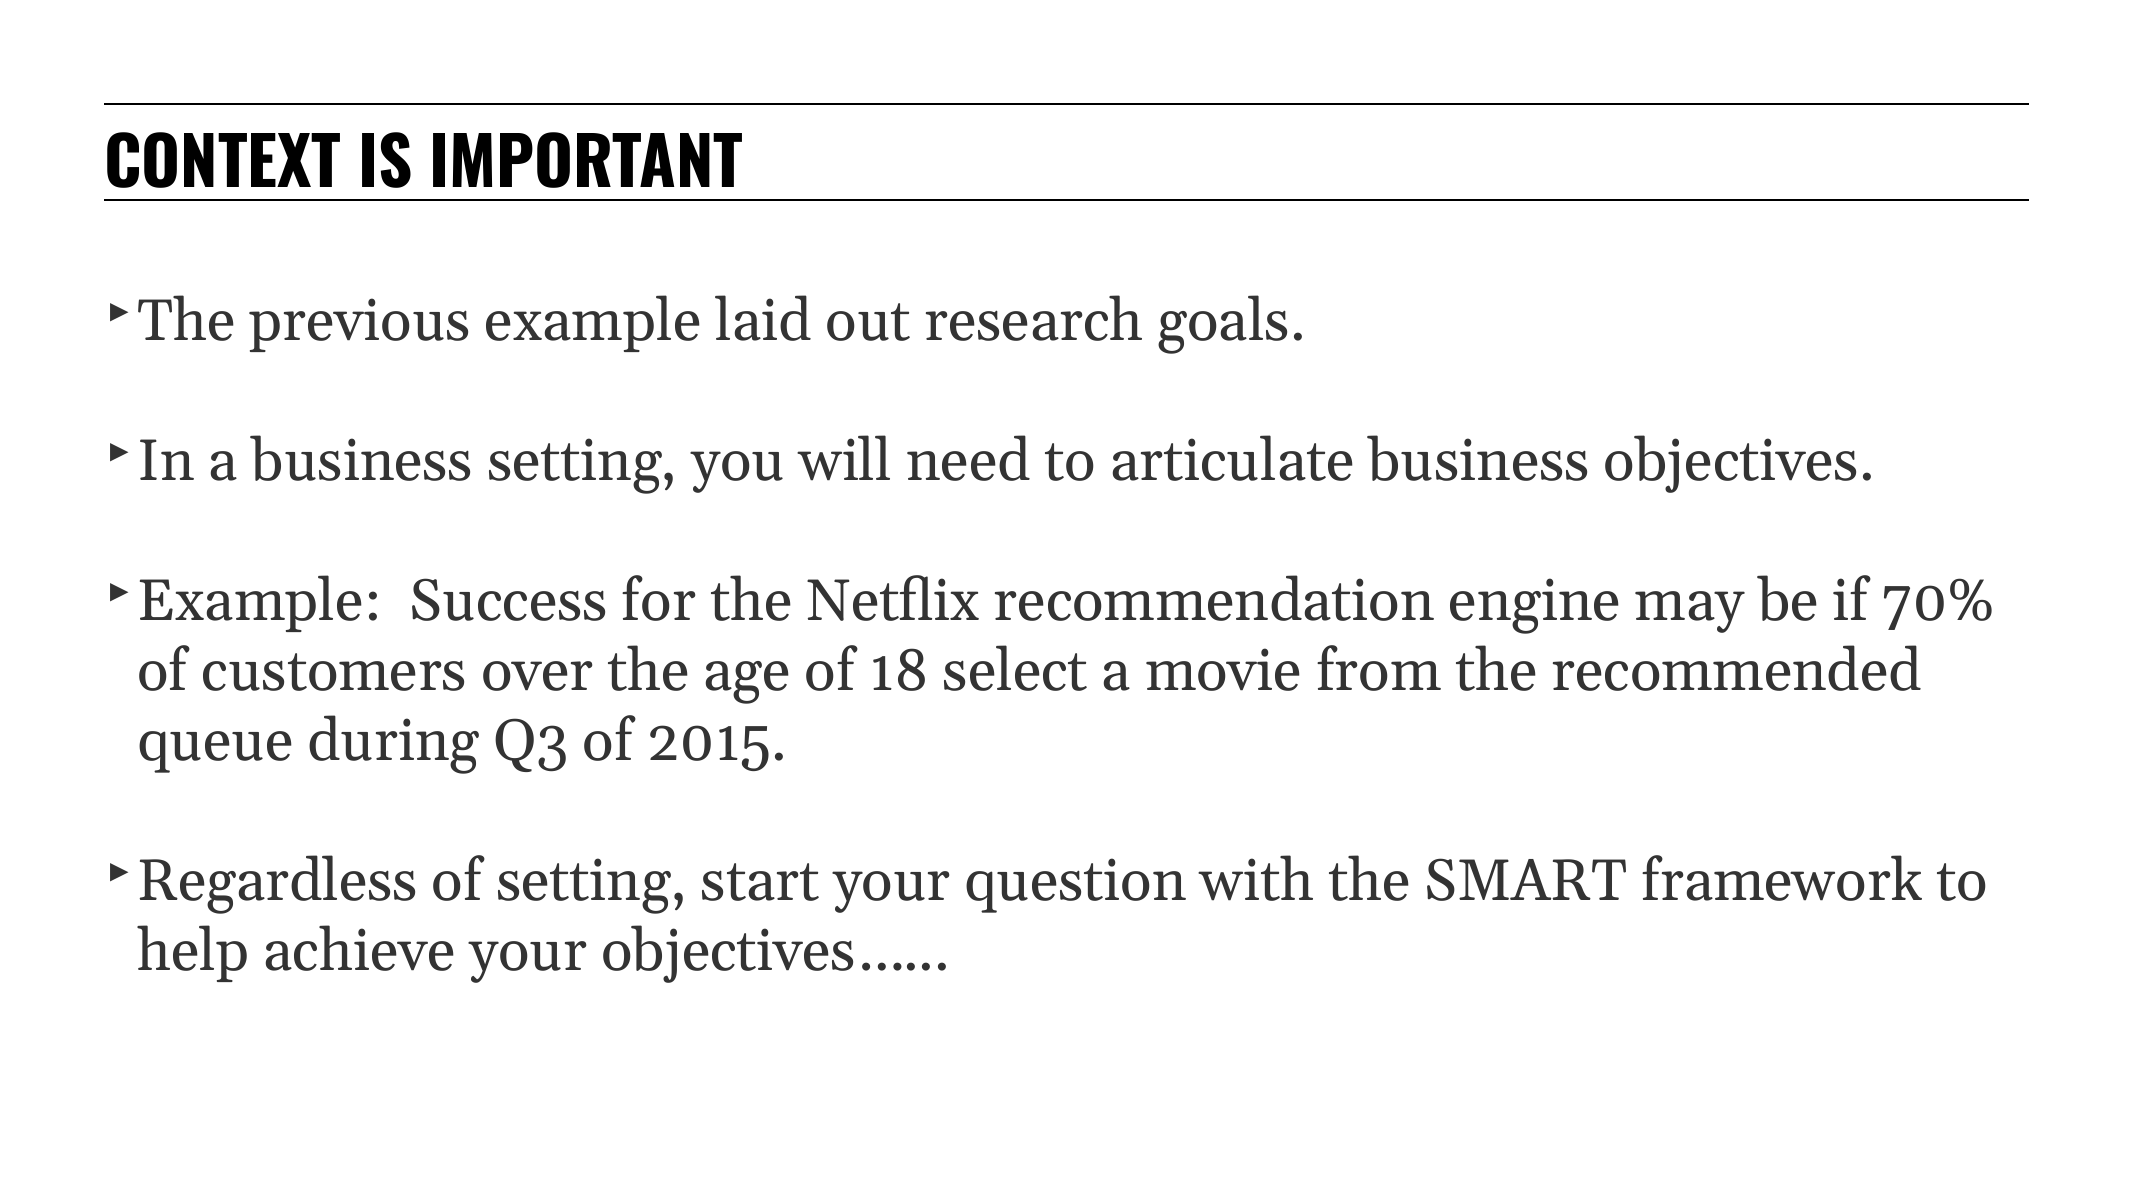

CONTEXT IS IMPORTANT

The previous example laid out research goals.

In a business setting, you will need to articulate business objectives.

Example:  Success for the Netflix recommendation engine may be if 70% of customers over the age of 18 select a movie from the recommended queue during Q3 of 2015.

Regardless of setting, start your question with the SMART framework to help achieve your objectives…...